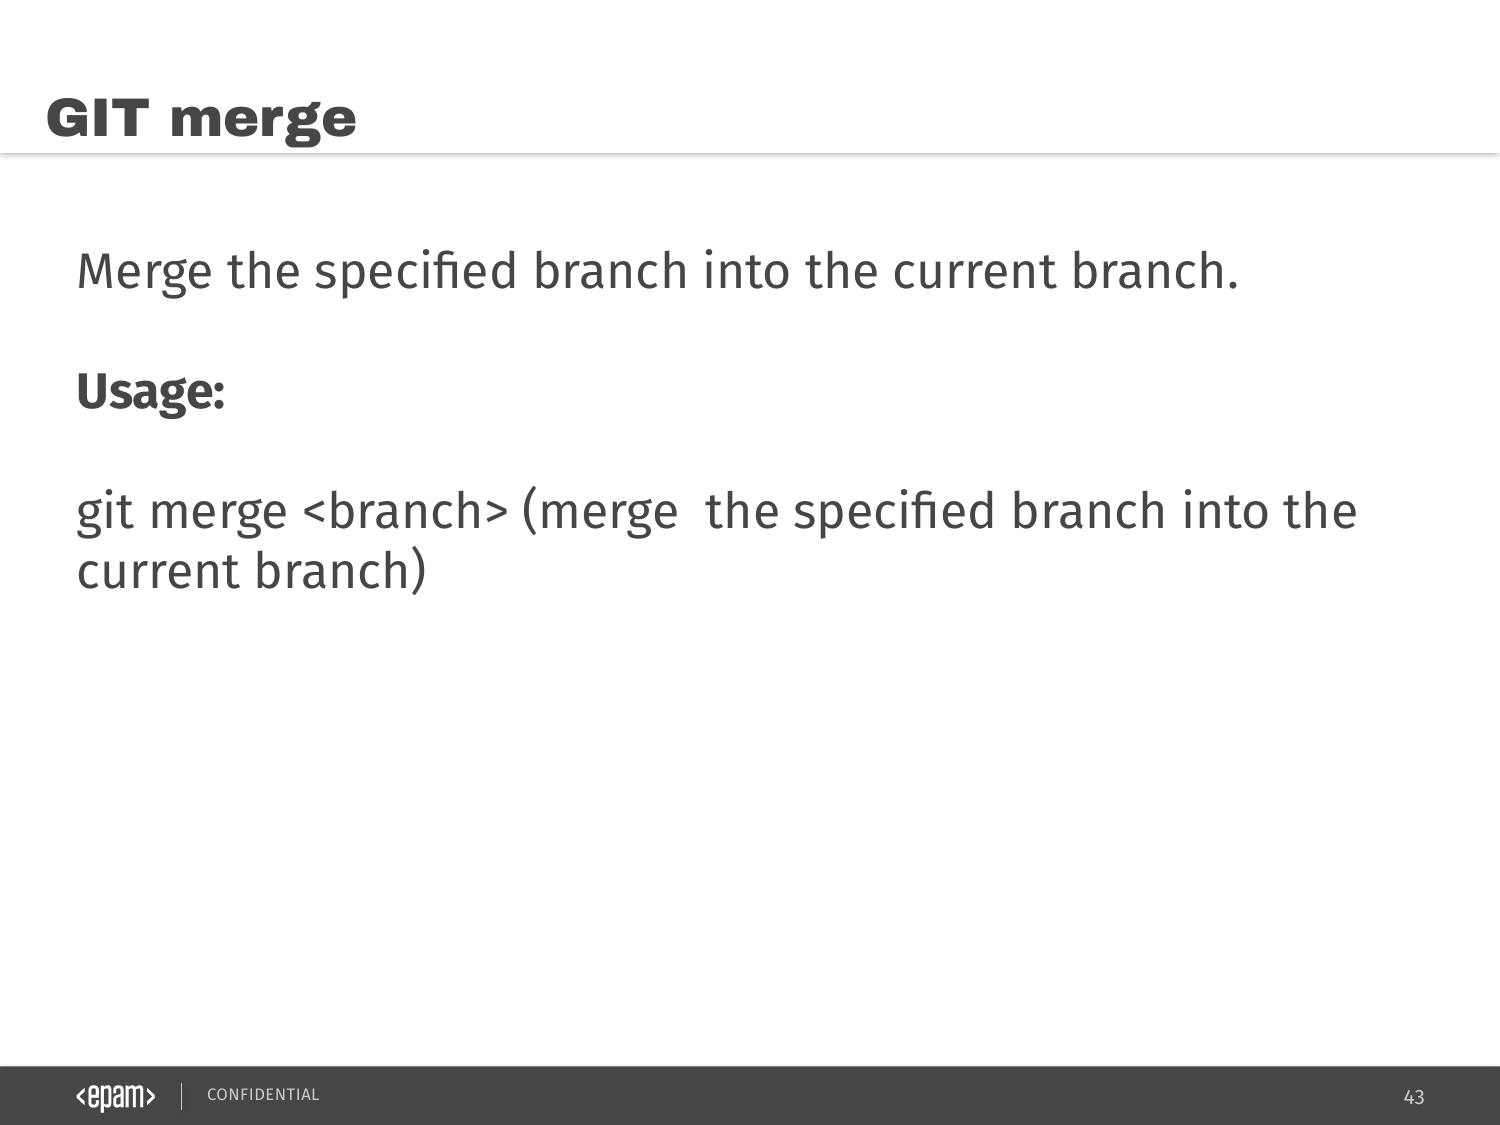

GIT merge

Merge the specified branch into the current branch.

Usage:

git merge <branch> (merge  the specified branch into the current branch)